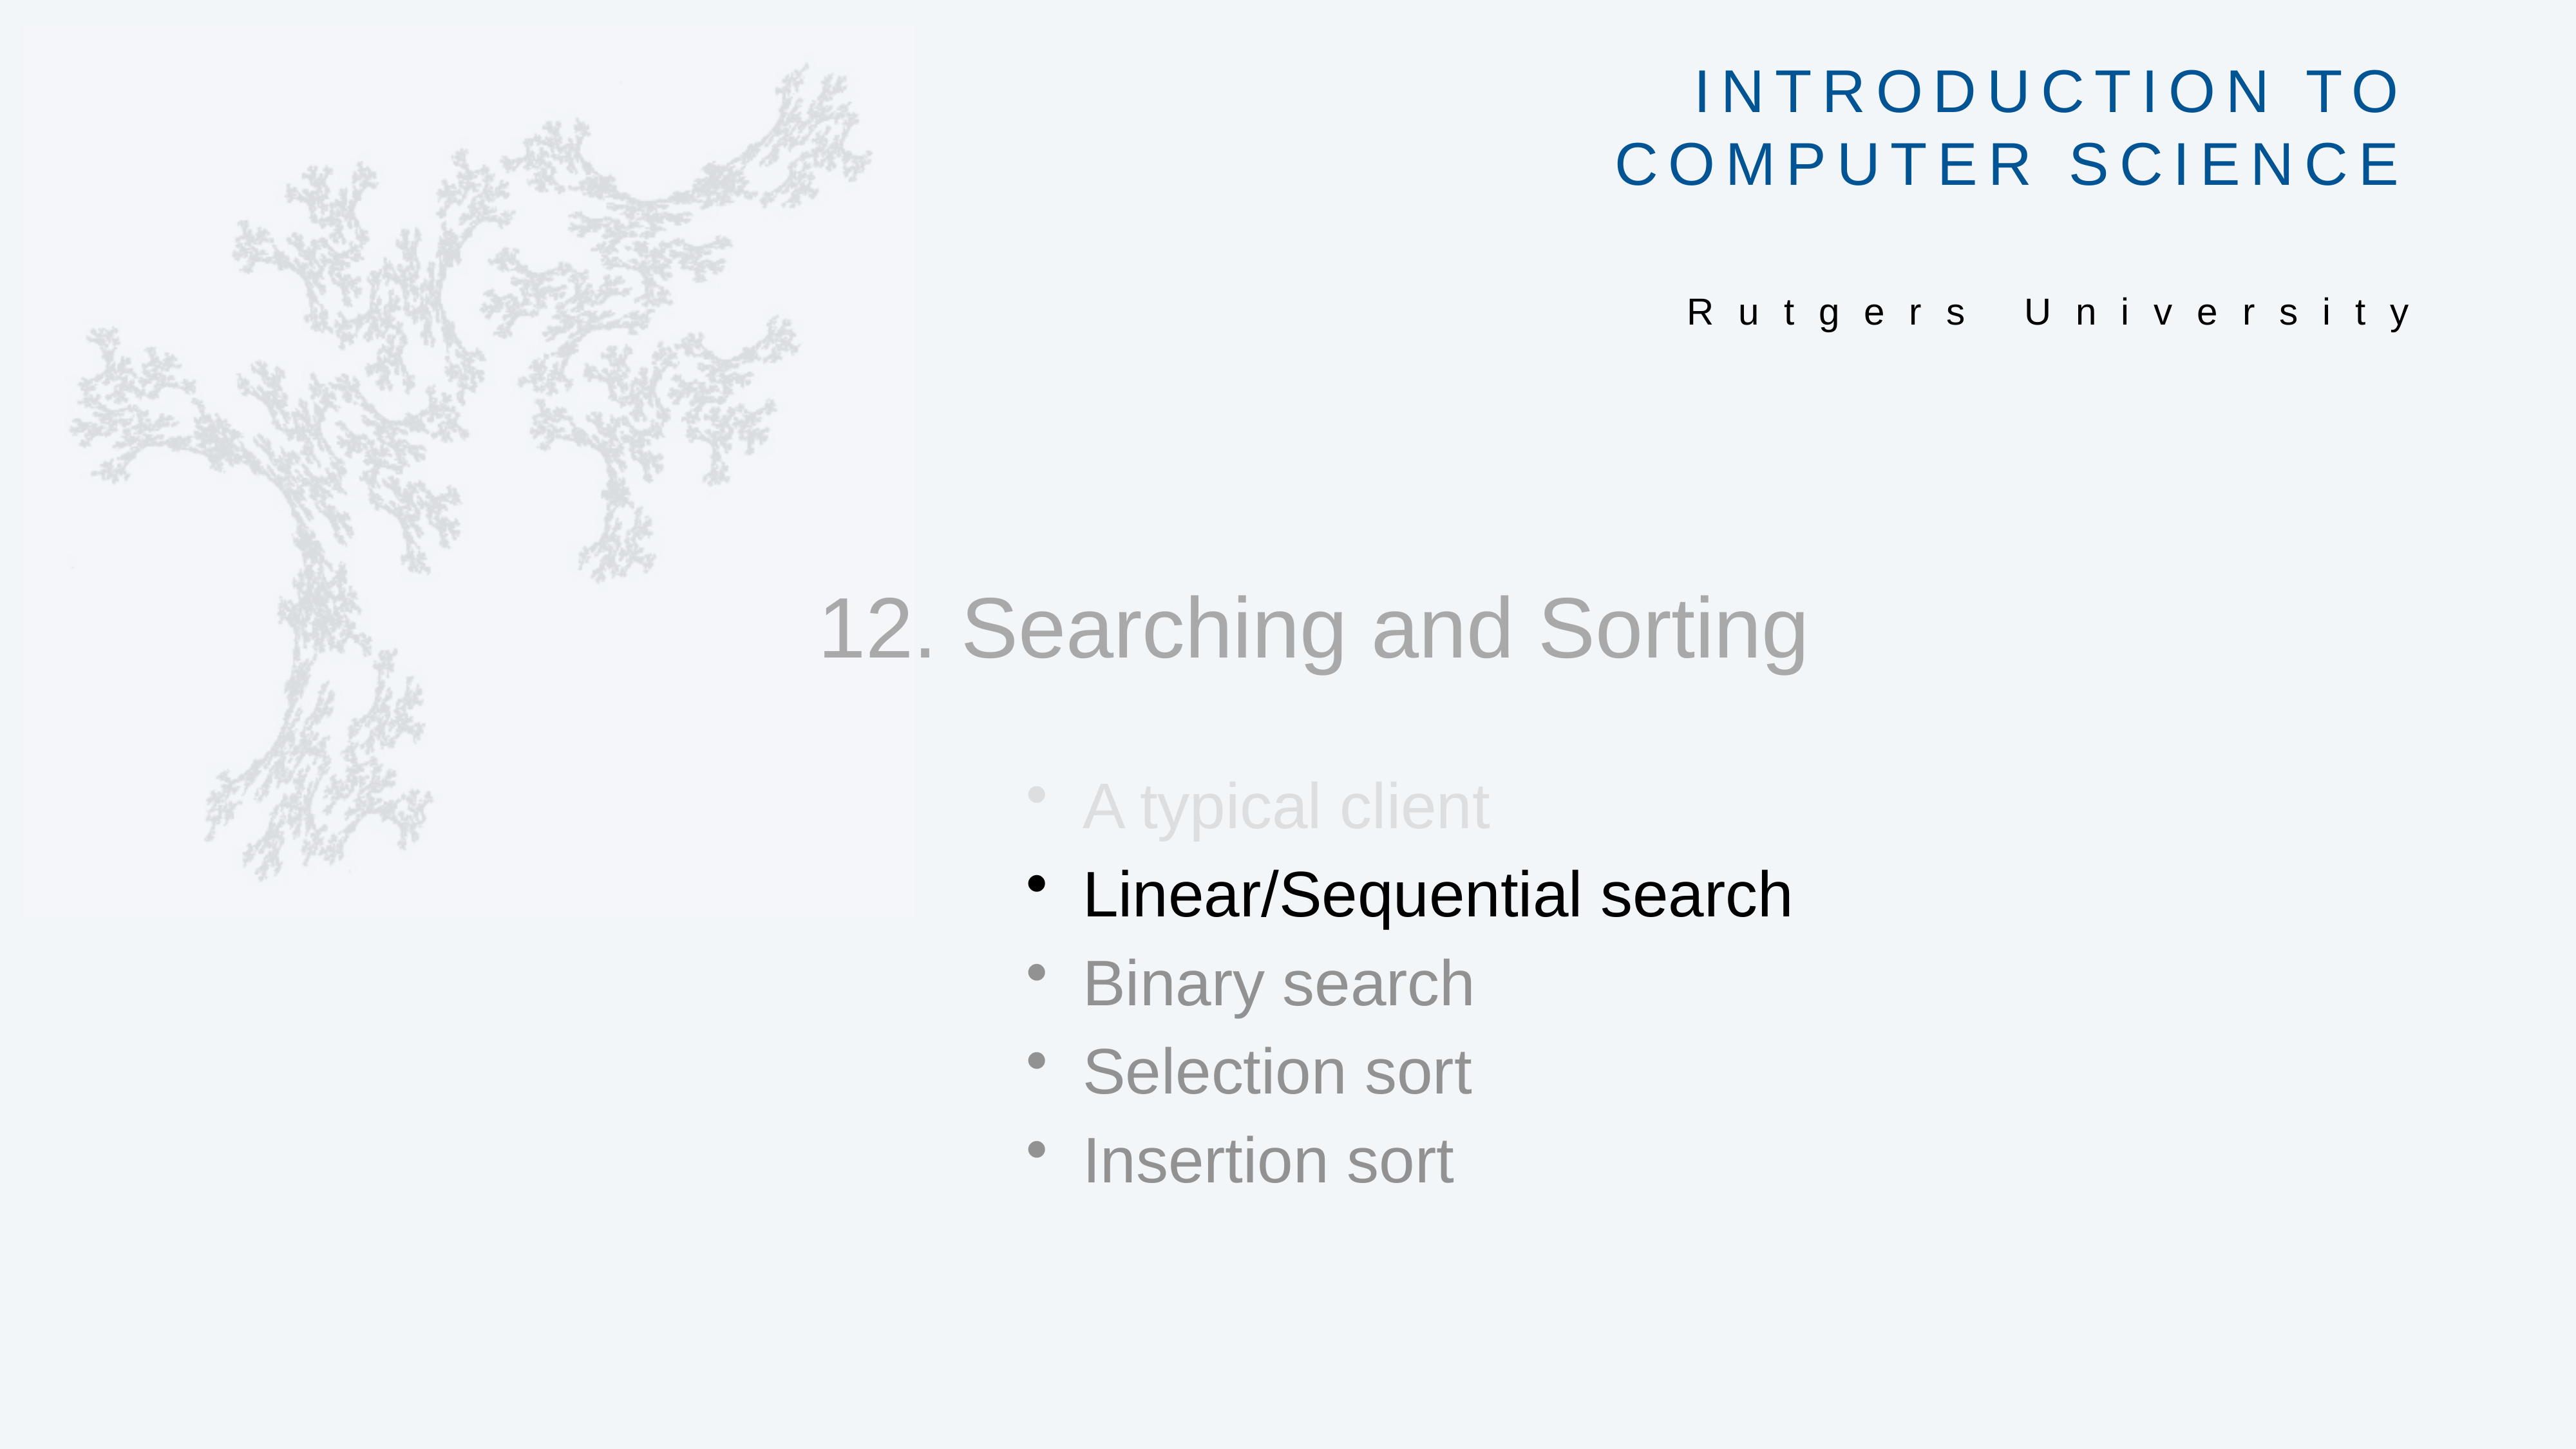

# 12. Searching and Sorting
A typical client
Linear/Sequential search
Binary search
Selection sort
Insertion sort